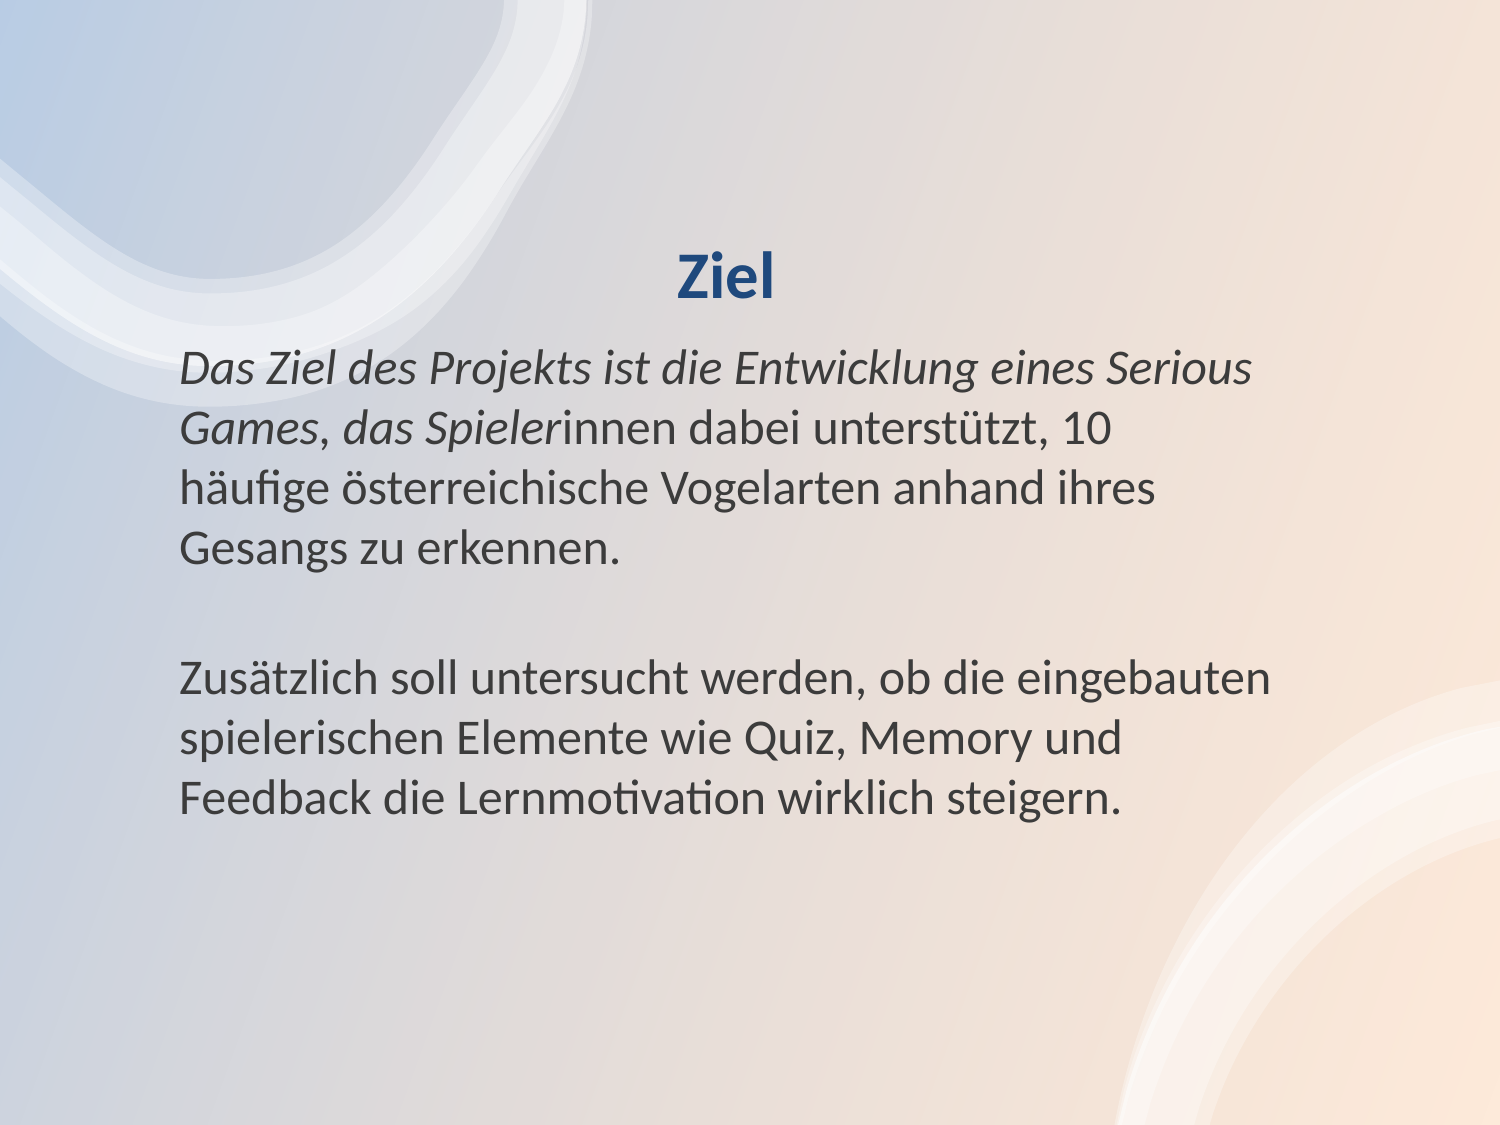

# Ziel
Das Ziel des Projekts ist die Entwicklung eines Serious Games, das Spielerinnen dabei unterstützt, 10 häufige österreichische Vogelarten anhand ihres Gesangs zu erkennen.
Zusätzlich soll untersucht werden, ob die eingebauten spielerischen Elemente wie Quiz, Memory und Feedback die Lernmotivation wirklich steigern.